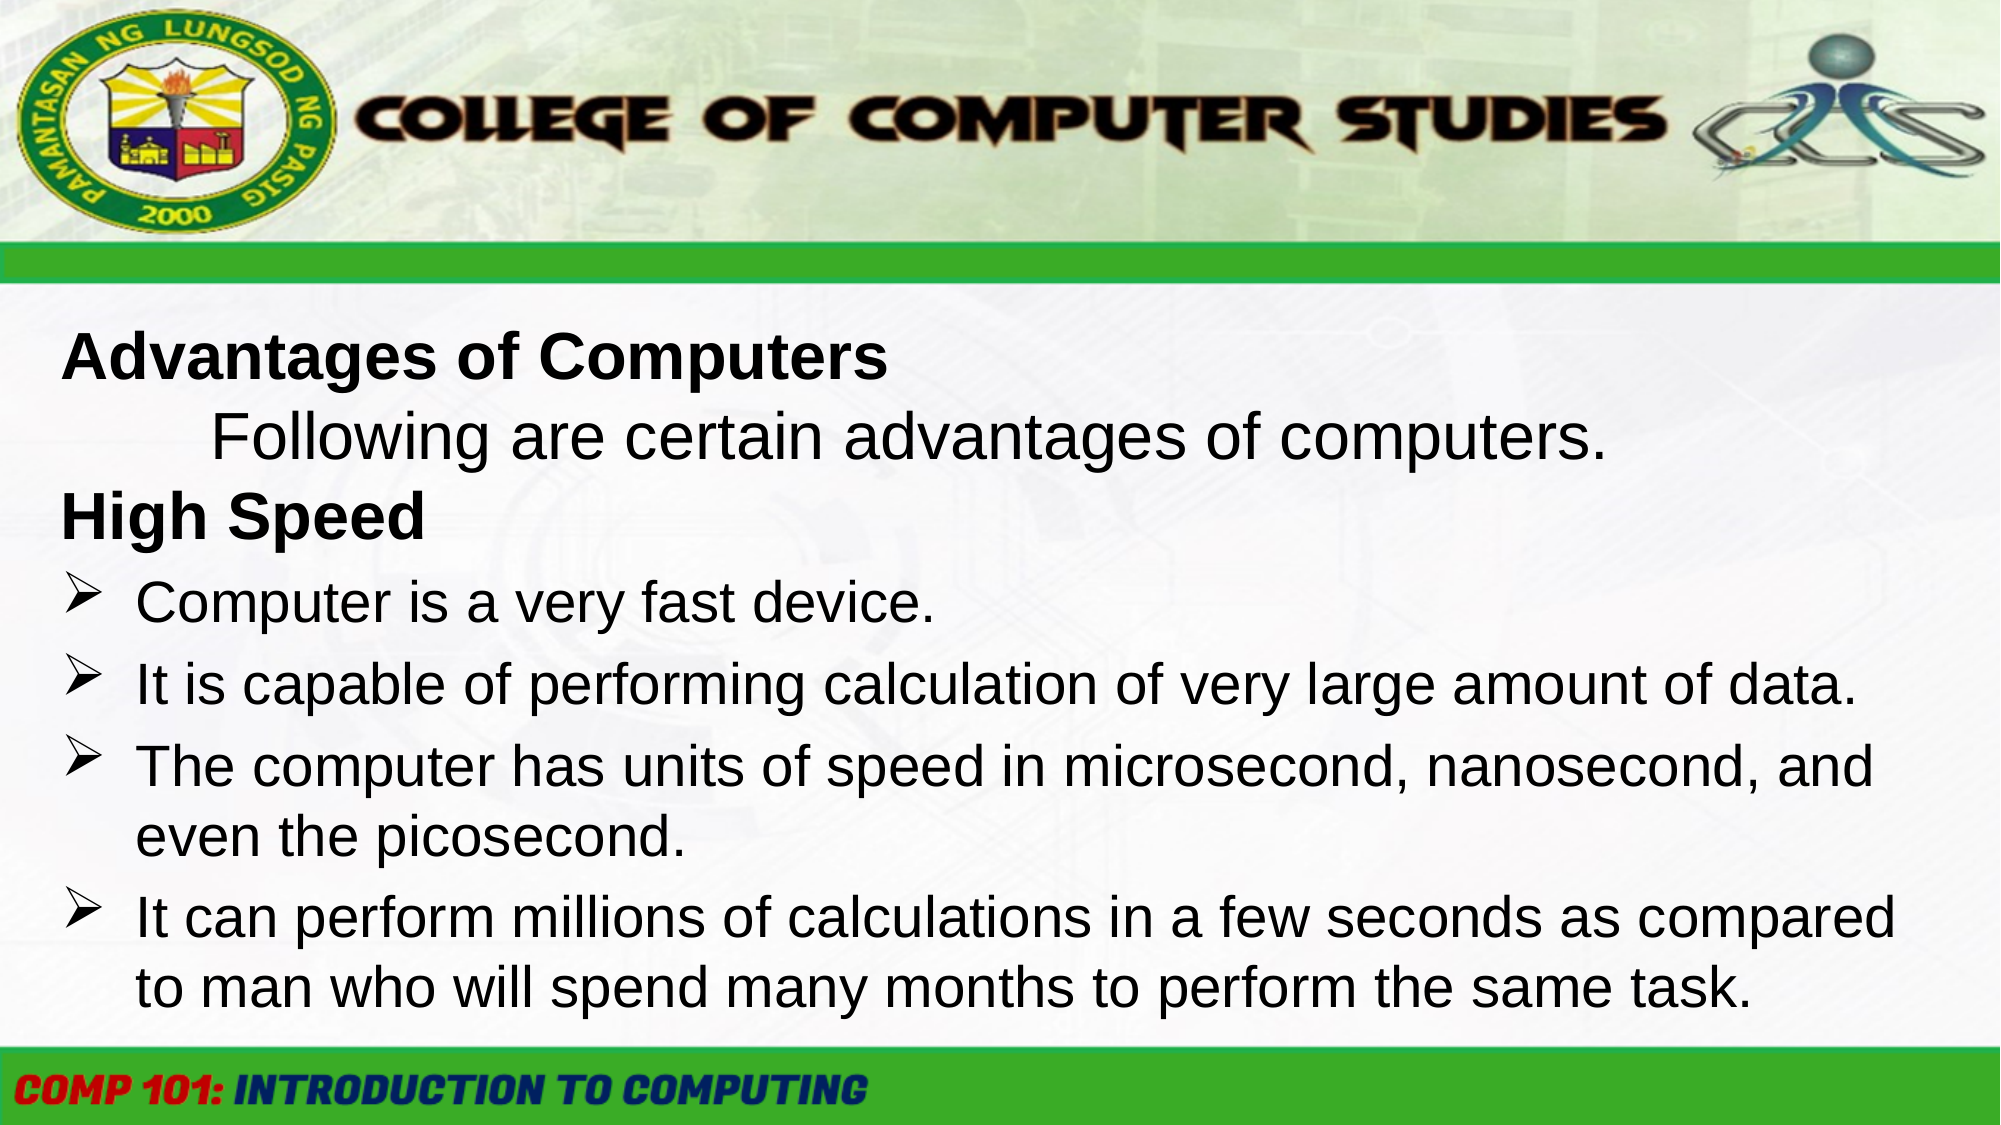

Advantages of Computers
	Following are certain advantages of computers.
High Speed
Computer is a very fast device.
It is capable of performing calculation of very large amount of data.
The computer has units of speed in microsecond, nanosecond, and even the picosecond.
It can perform millions of calculations in a few seconds as compared to man who will spend many months to perform the same task.